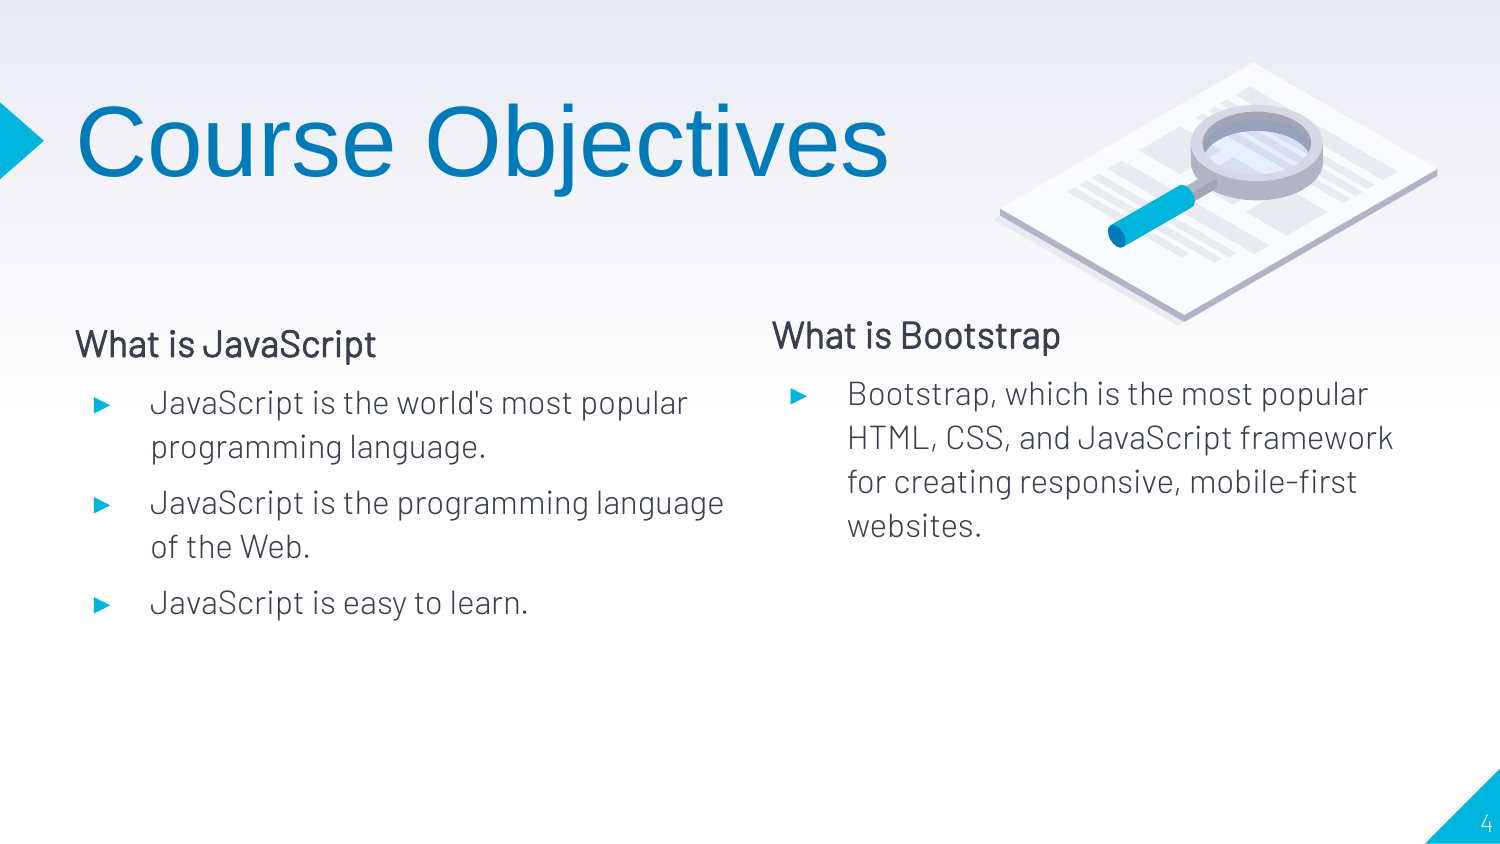

# Course Objectives
What is Bootstrap
Bootstrap, which is the most popular HTML, CSS, and JavaScript framework for creating responsive, mobile-first websites.

What is JavaScript
JavaScript is the world's most popular programming language.
JavaScript is the programming language of the Web.
JavaScript is easy to learn.

4